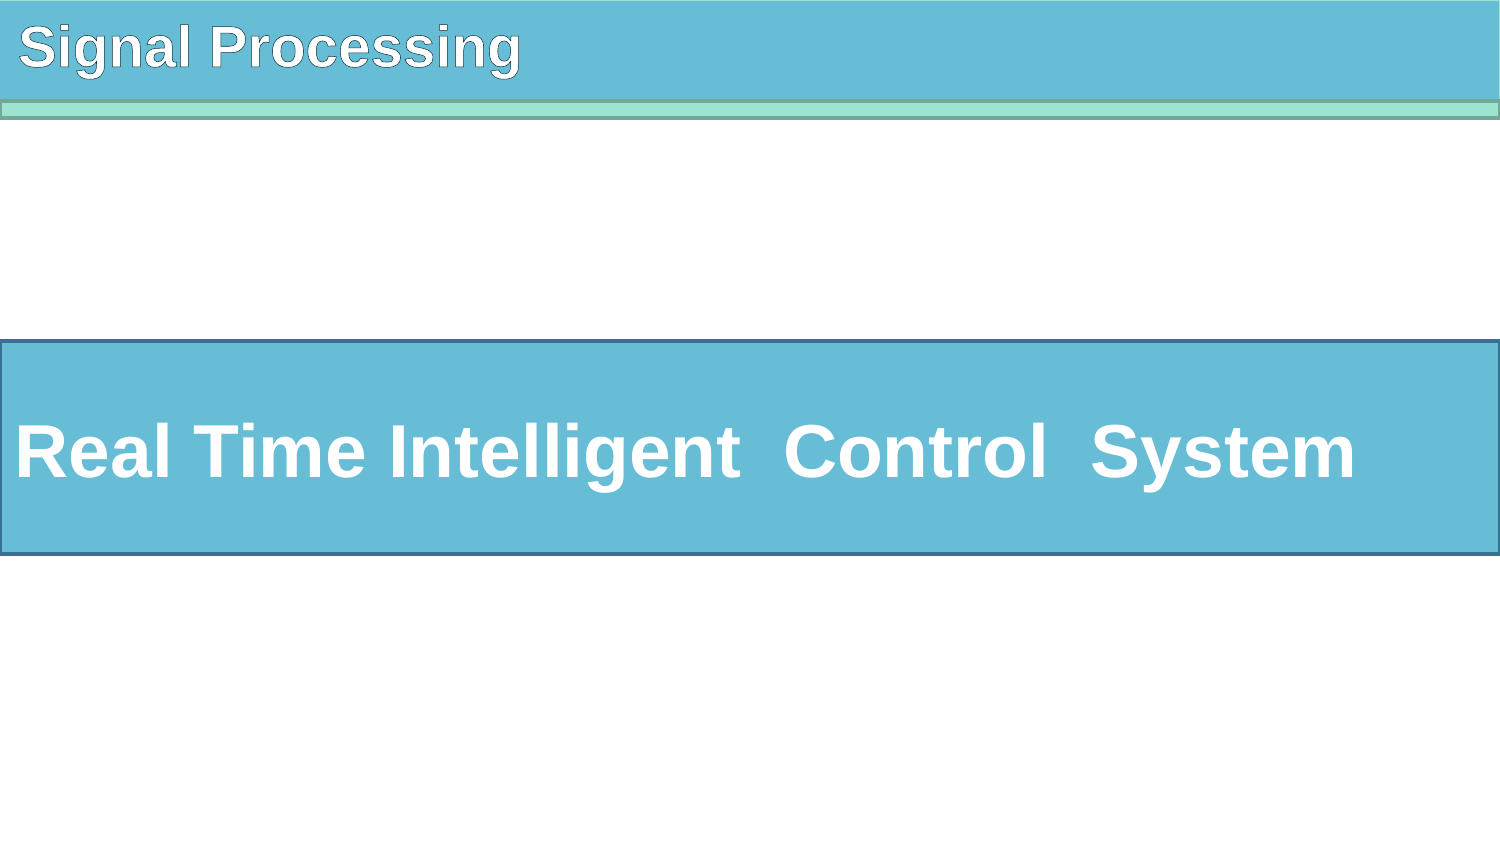

0
Signal Processing
Signal Processing

Real Time Intelligent  Control  System